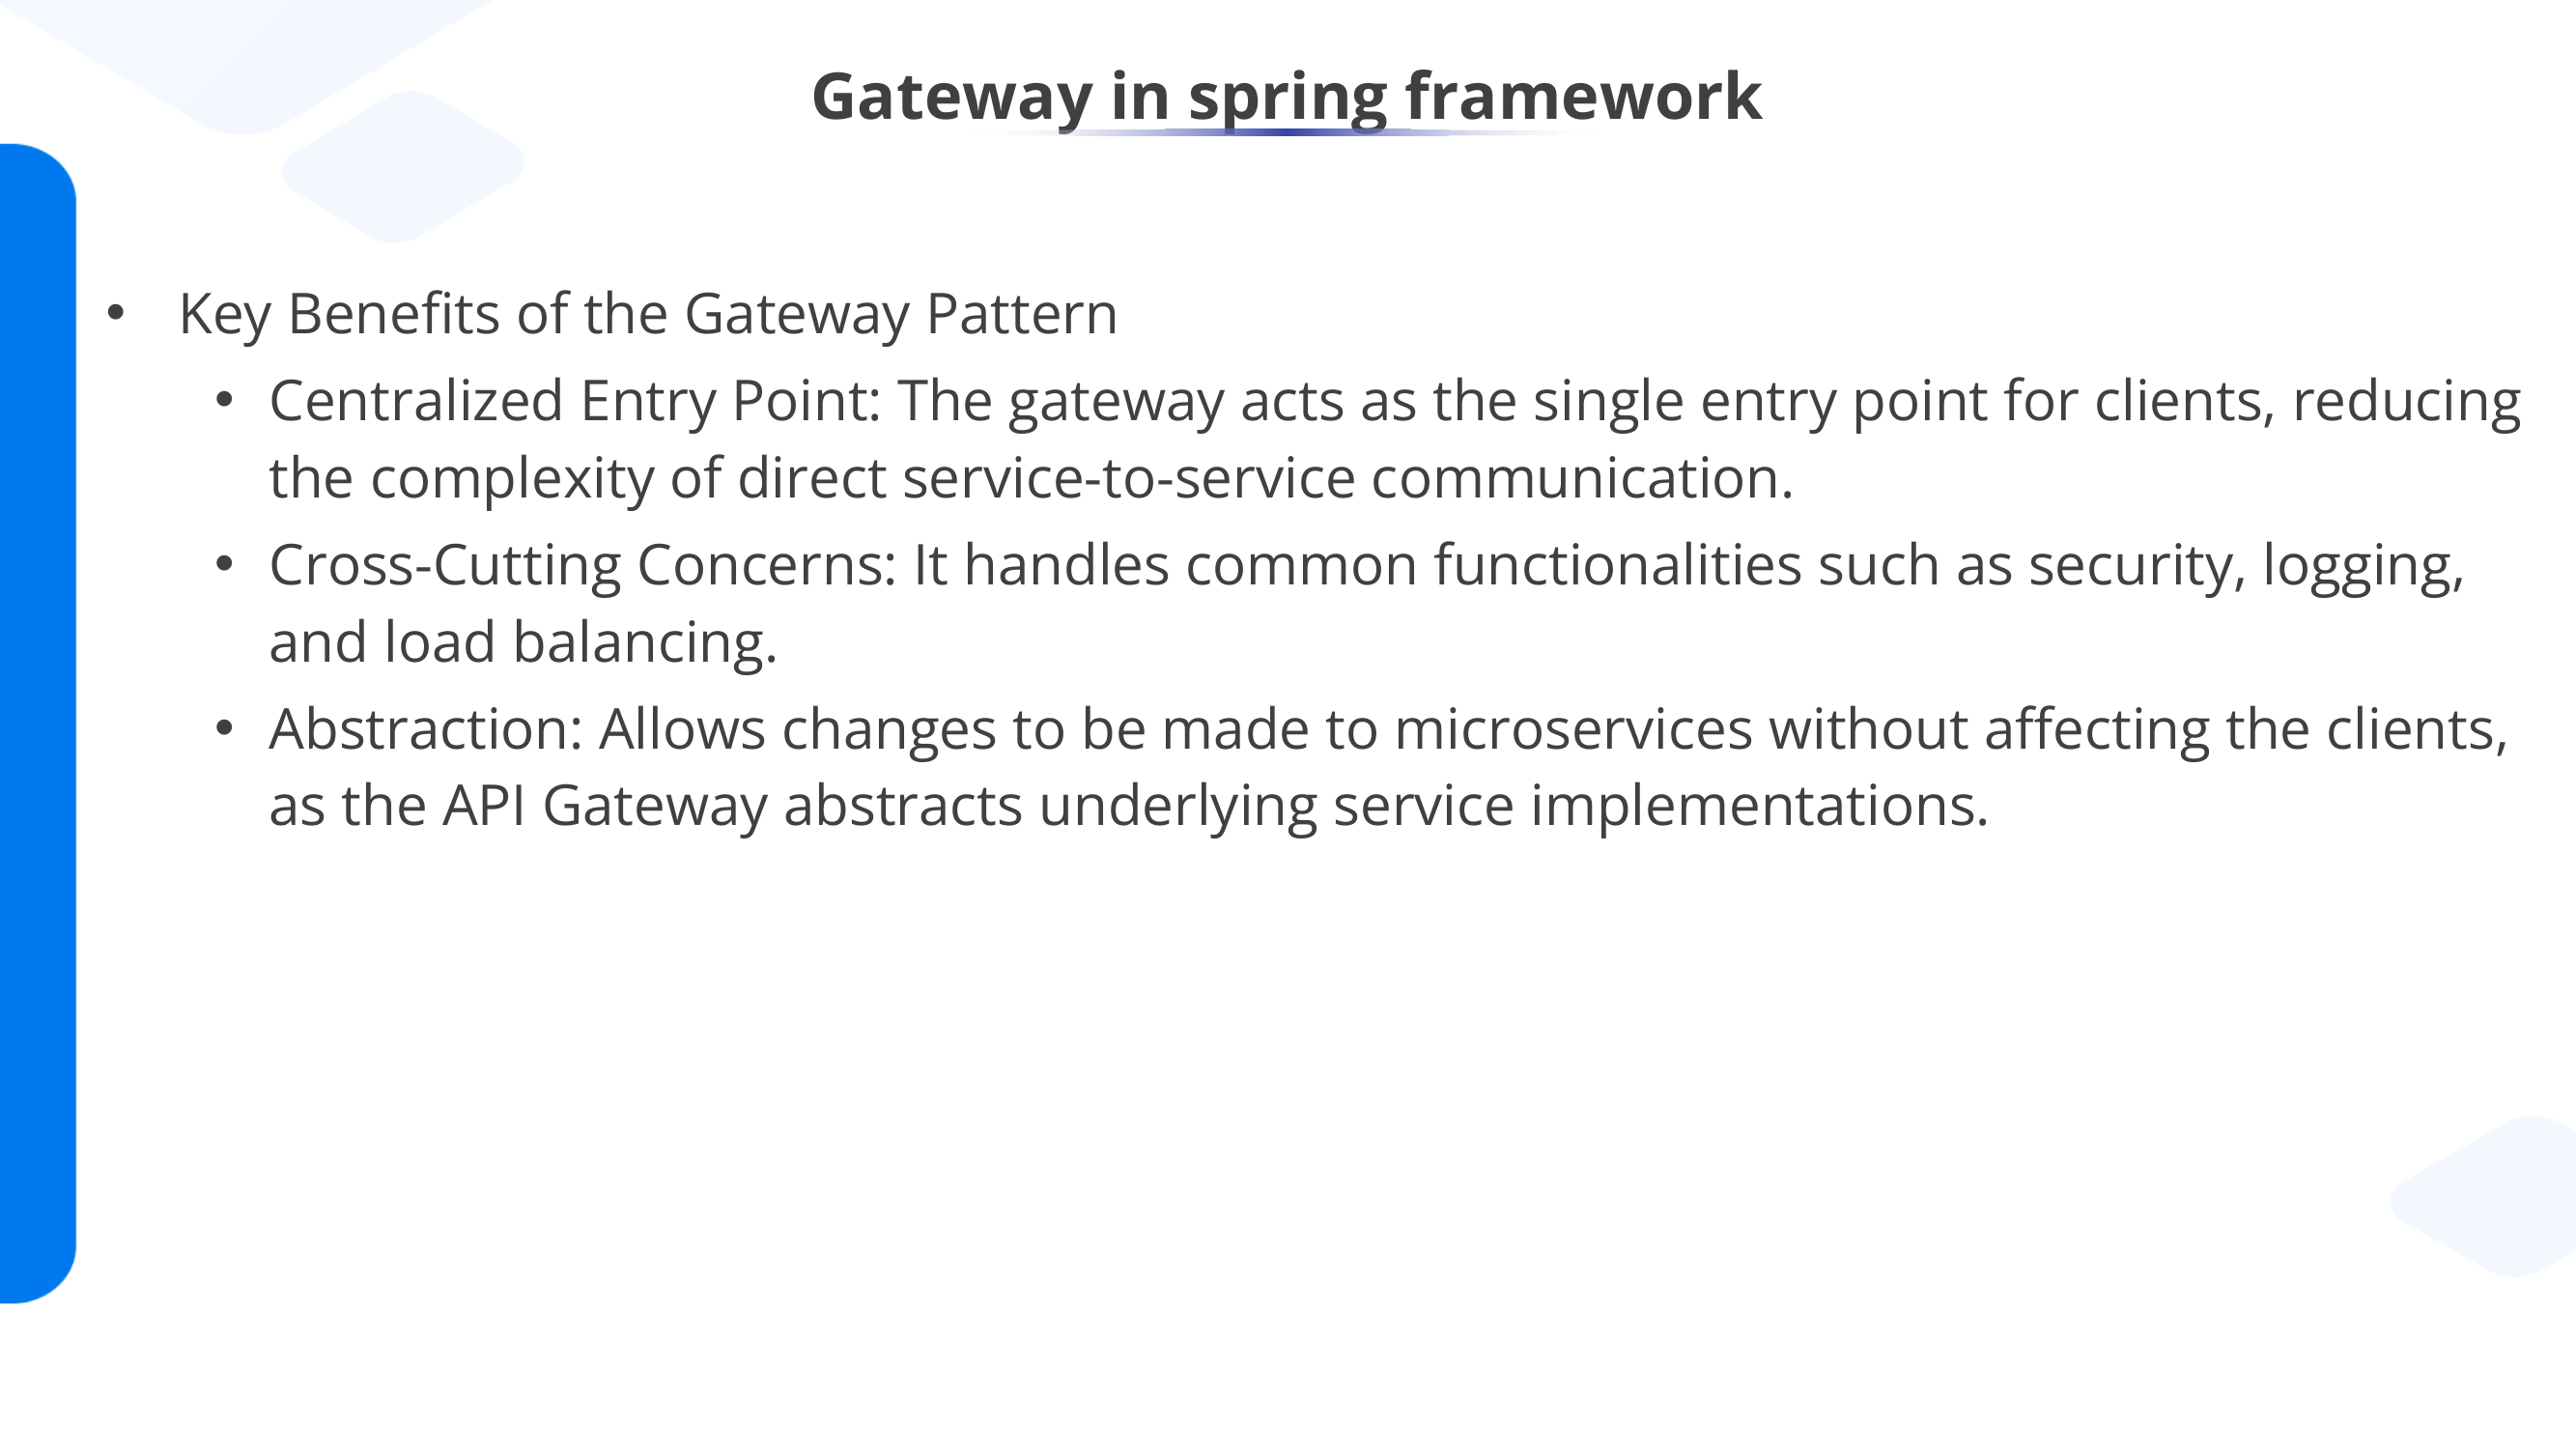

# Gateway in spring framework

Key Benefits of the Gateway Pattern
Centralized Entry Point: The gateway acts as the single entry point for clients, reducing the complexity of direct service-to-service communication.
Cross-Cutting Concerns: It handles common functionalities such as security, logging, and load balancing.
Abstraction: Allows changes to be made to microservices without affecting the clients, as the API Gateway abstracts underlying service implementations.